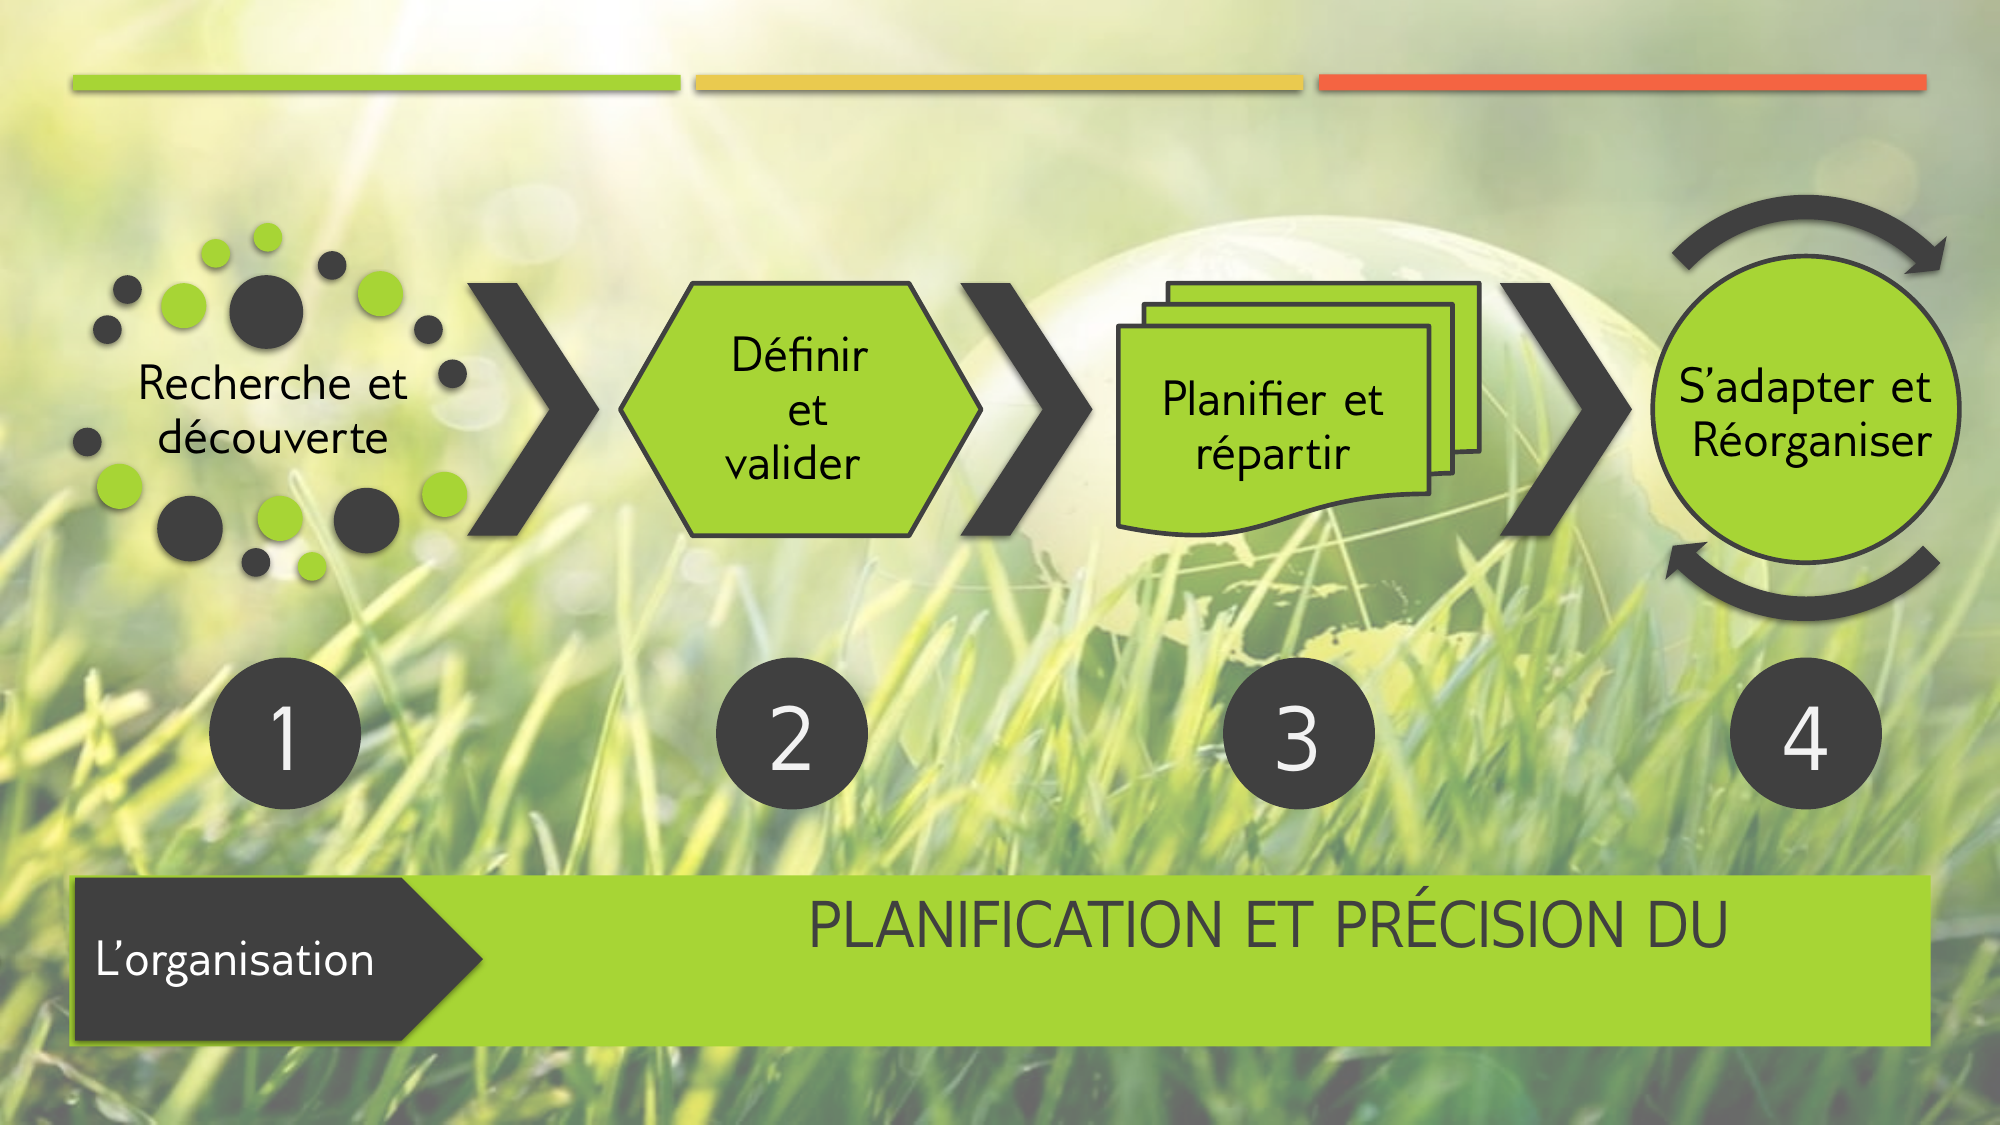

S’adapter et
 Réorganiser

Recherche et découverte

Planifier et répartir
Définir
 et valider
1
2
3
4
 La gamification

				  planification et précision du projet
 L’organisation
 La thématique
5